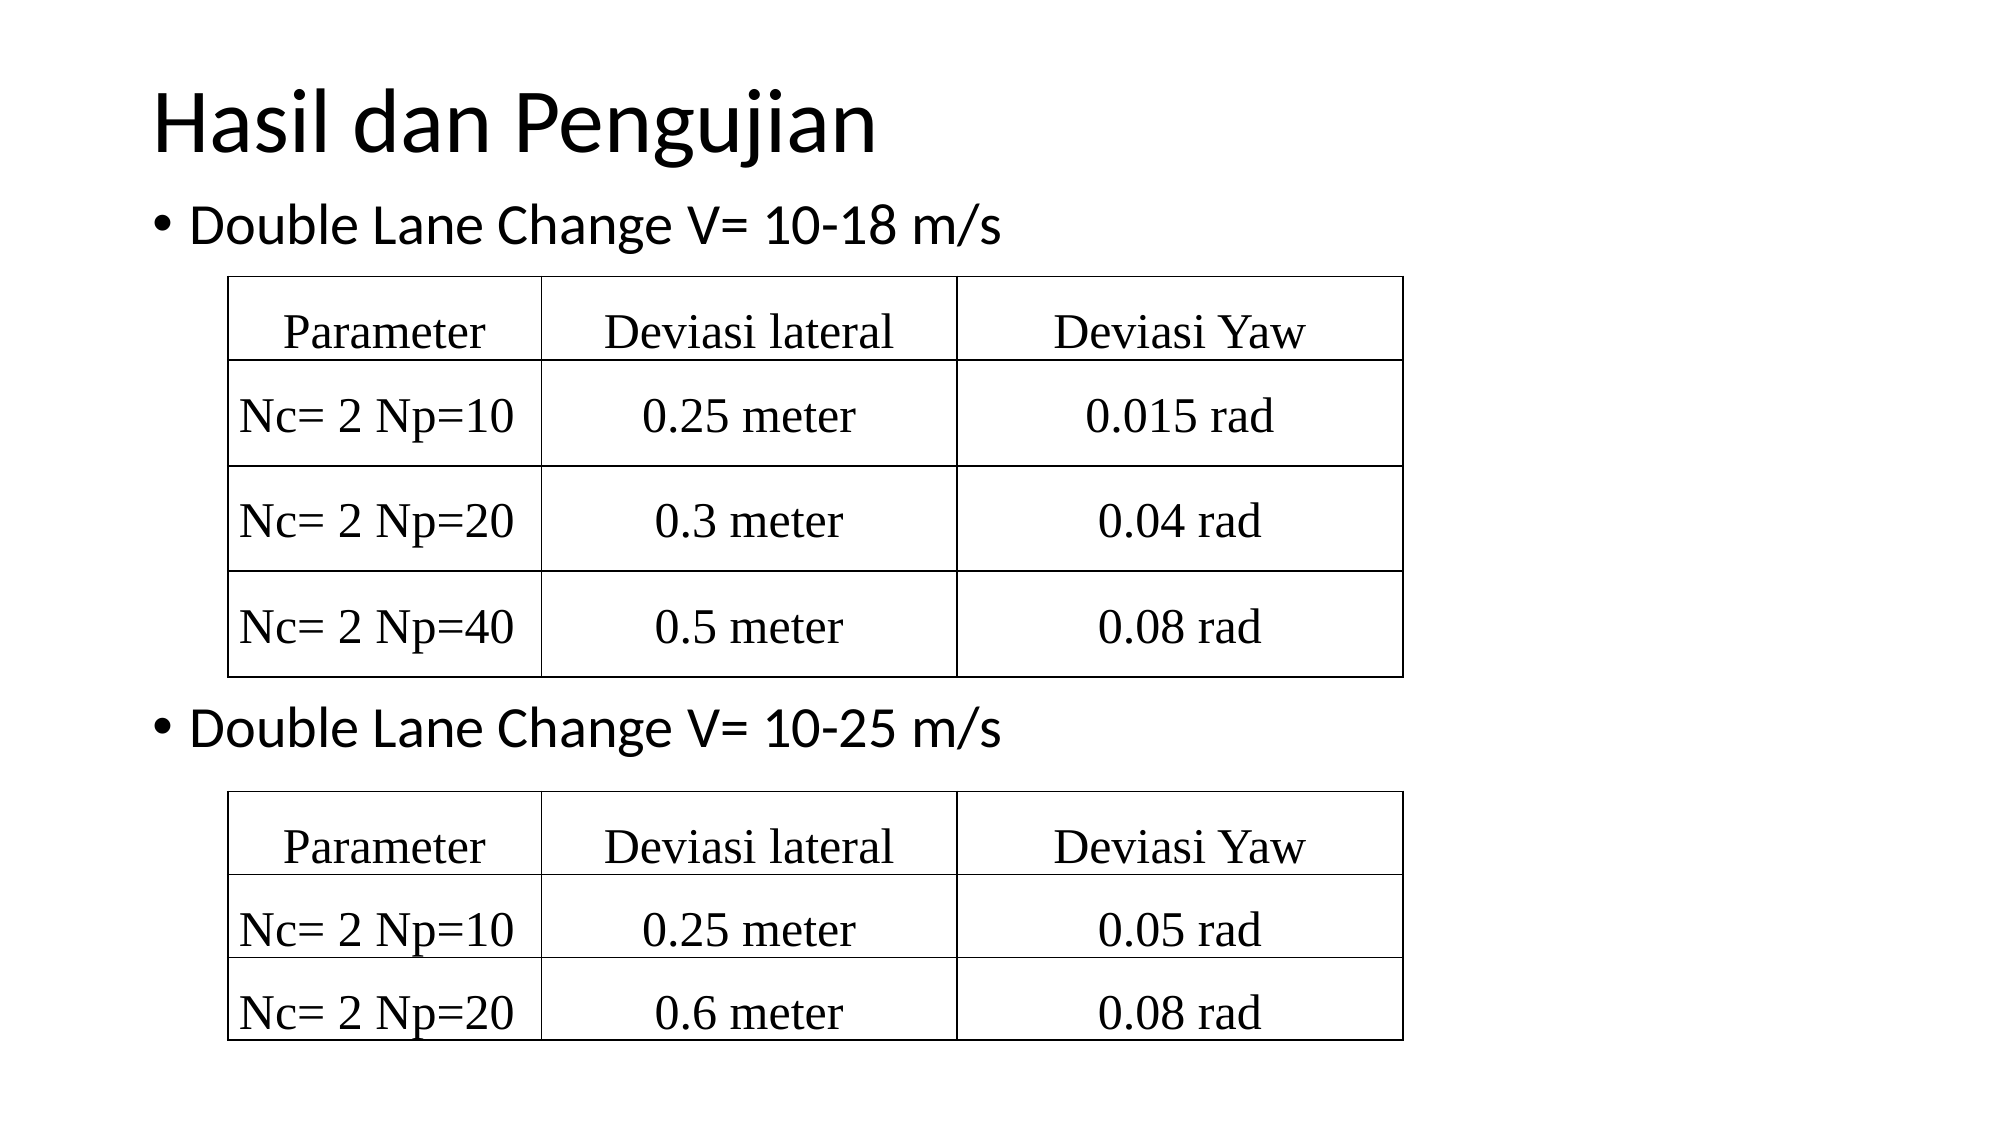

# Hasil dan Pengujian
Double Lane Change V= 10-18 m/s

Double Lane Change V= 10-25 m/s
| Parameter | Deviasi lateral | Deviasi Yaw |
| --- | --- | --- |
| Nc= 2 Np=10 | 0.25 meter | 0.015 rad |
| Nc= 2 Np=20 | 0.3 meter | 0.04 rad |
| Nc= 2 Np=40 | 0.5 meter | 0.08 rad |
| Parameter | Deviasi lateral | Deviasi Yaw |
| --- | --- | --- |
| Nc= 2 Np=10 | 0.25 meter | 0.05 rad |
| Nc= 2 Np=20 | 0.6 meter | 0.08 rad |